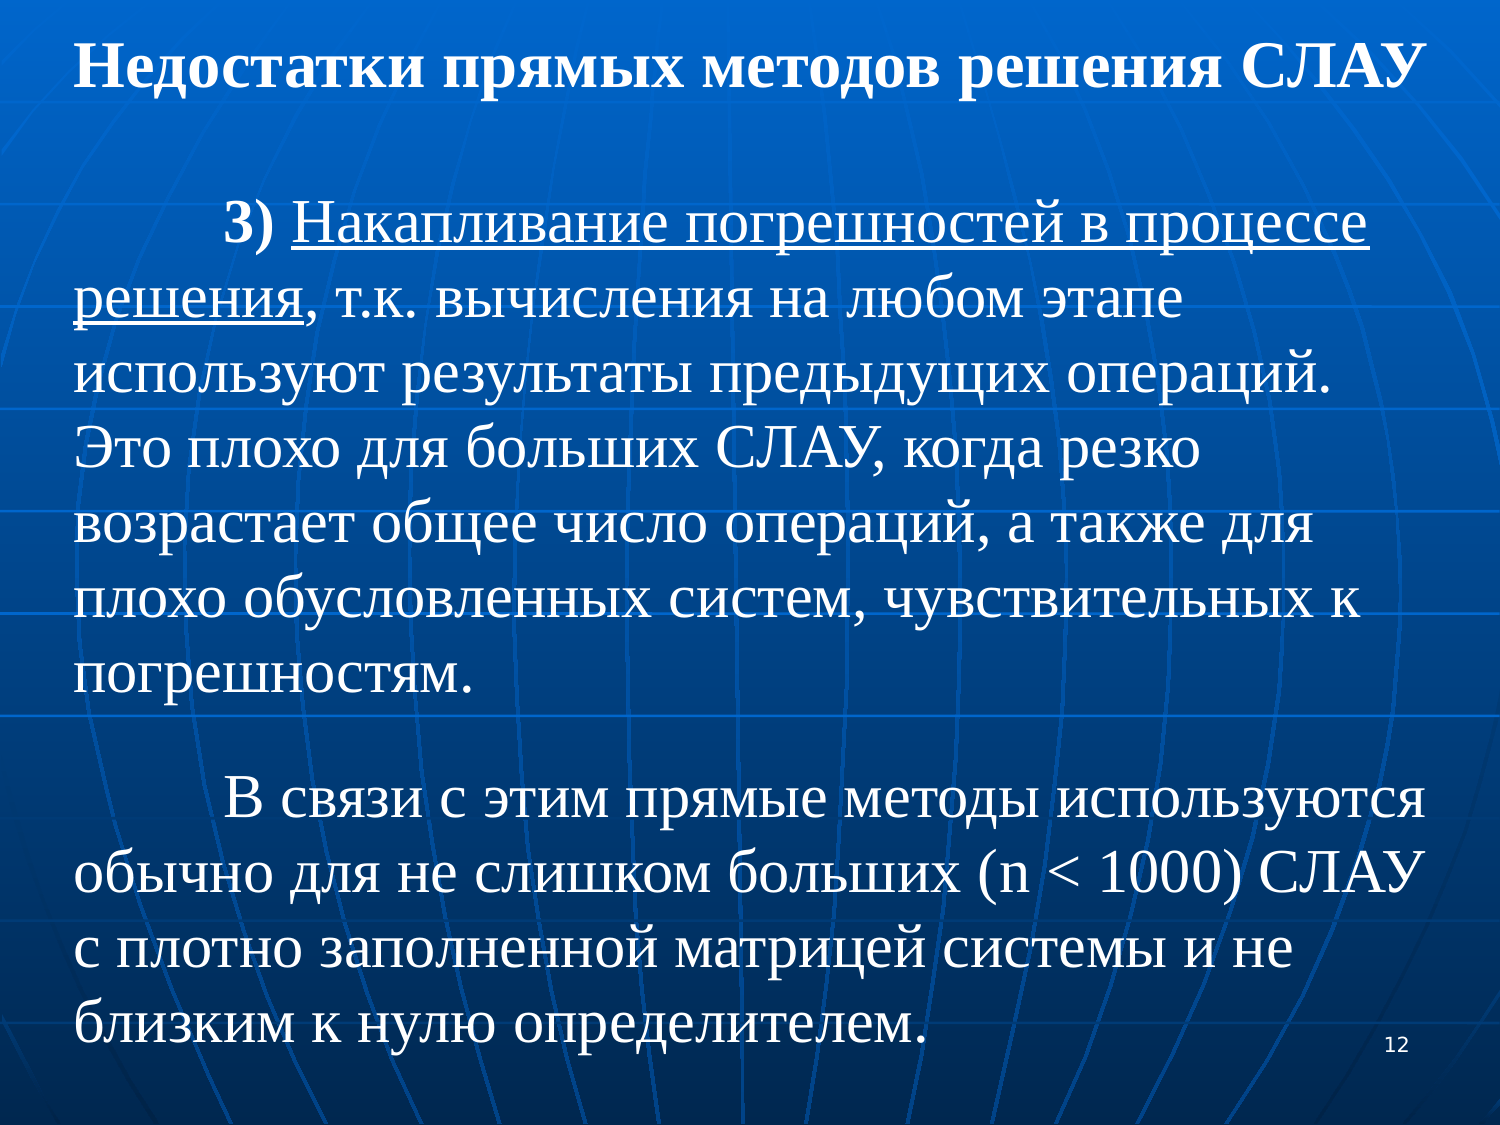

Недостатки прямых методов решения СЛАУ

	3) Накапливание погрешностей в процессе решения, т.к. вычисления на любом этапе используют результаты предыдущих операций.
Это плохо для больших СЛАУ, когда резко возрастает общее число операций, а также для плохо обусловленных систем, чувствительных к погрешностям.

	В связи с этим прямые методы используются
обычно для не слишком больших (n < 1000) СЛАУ с плотно заполненной матрицей системы и не близким к нулю определителем.

12